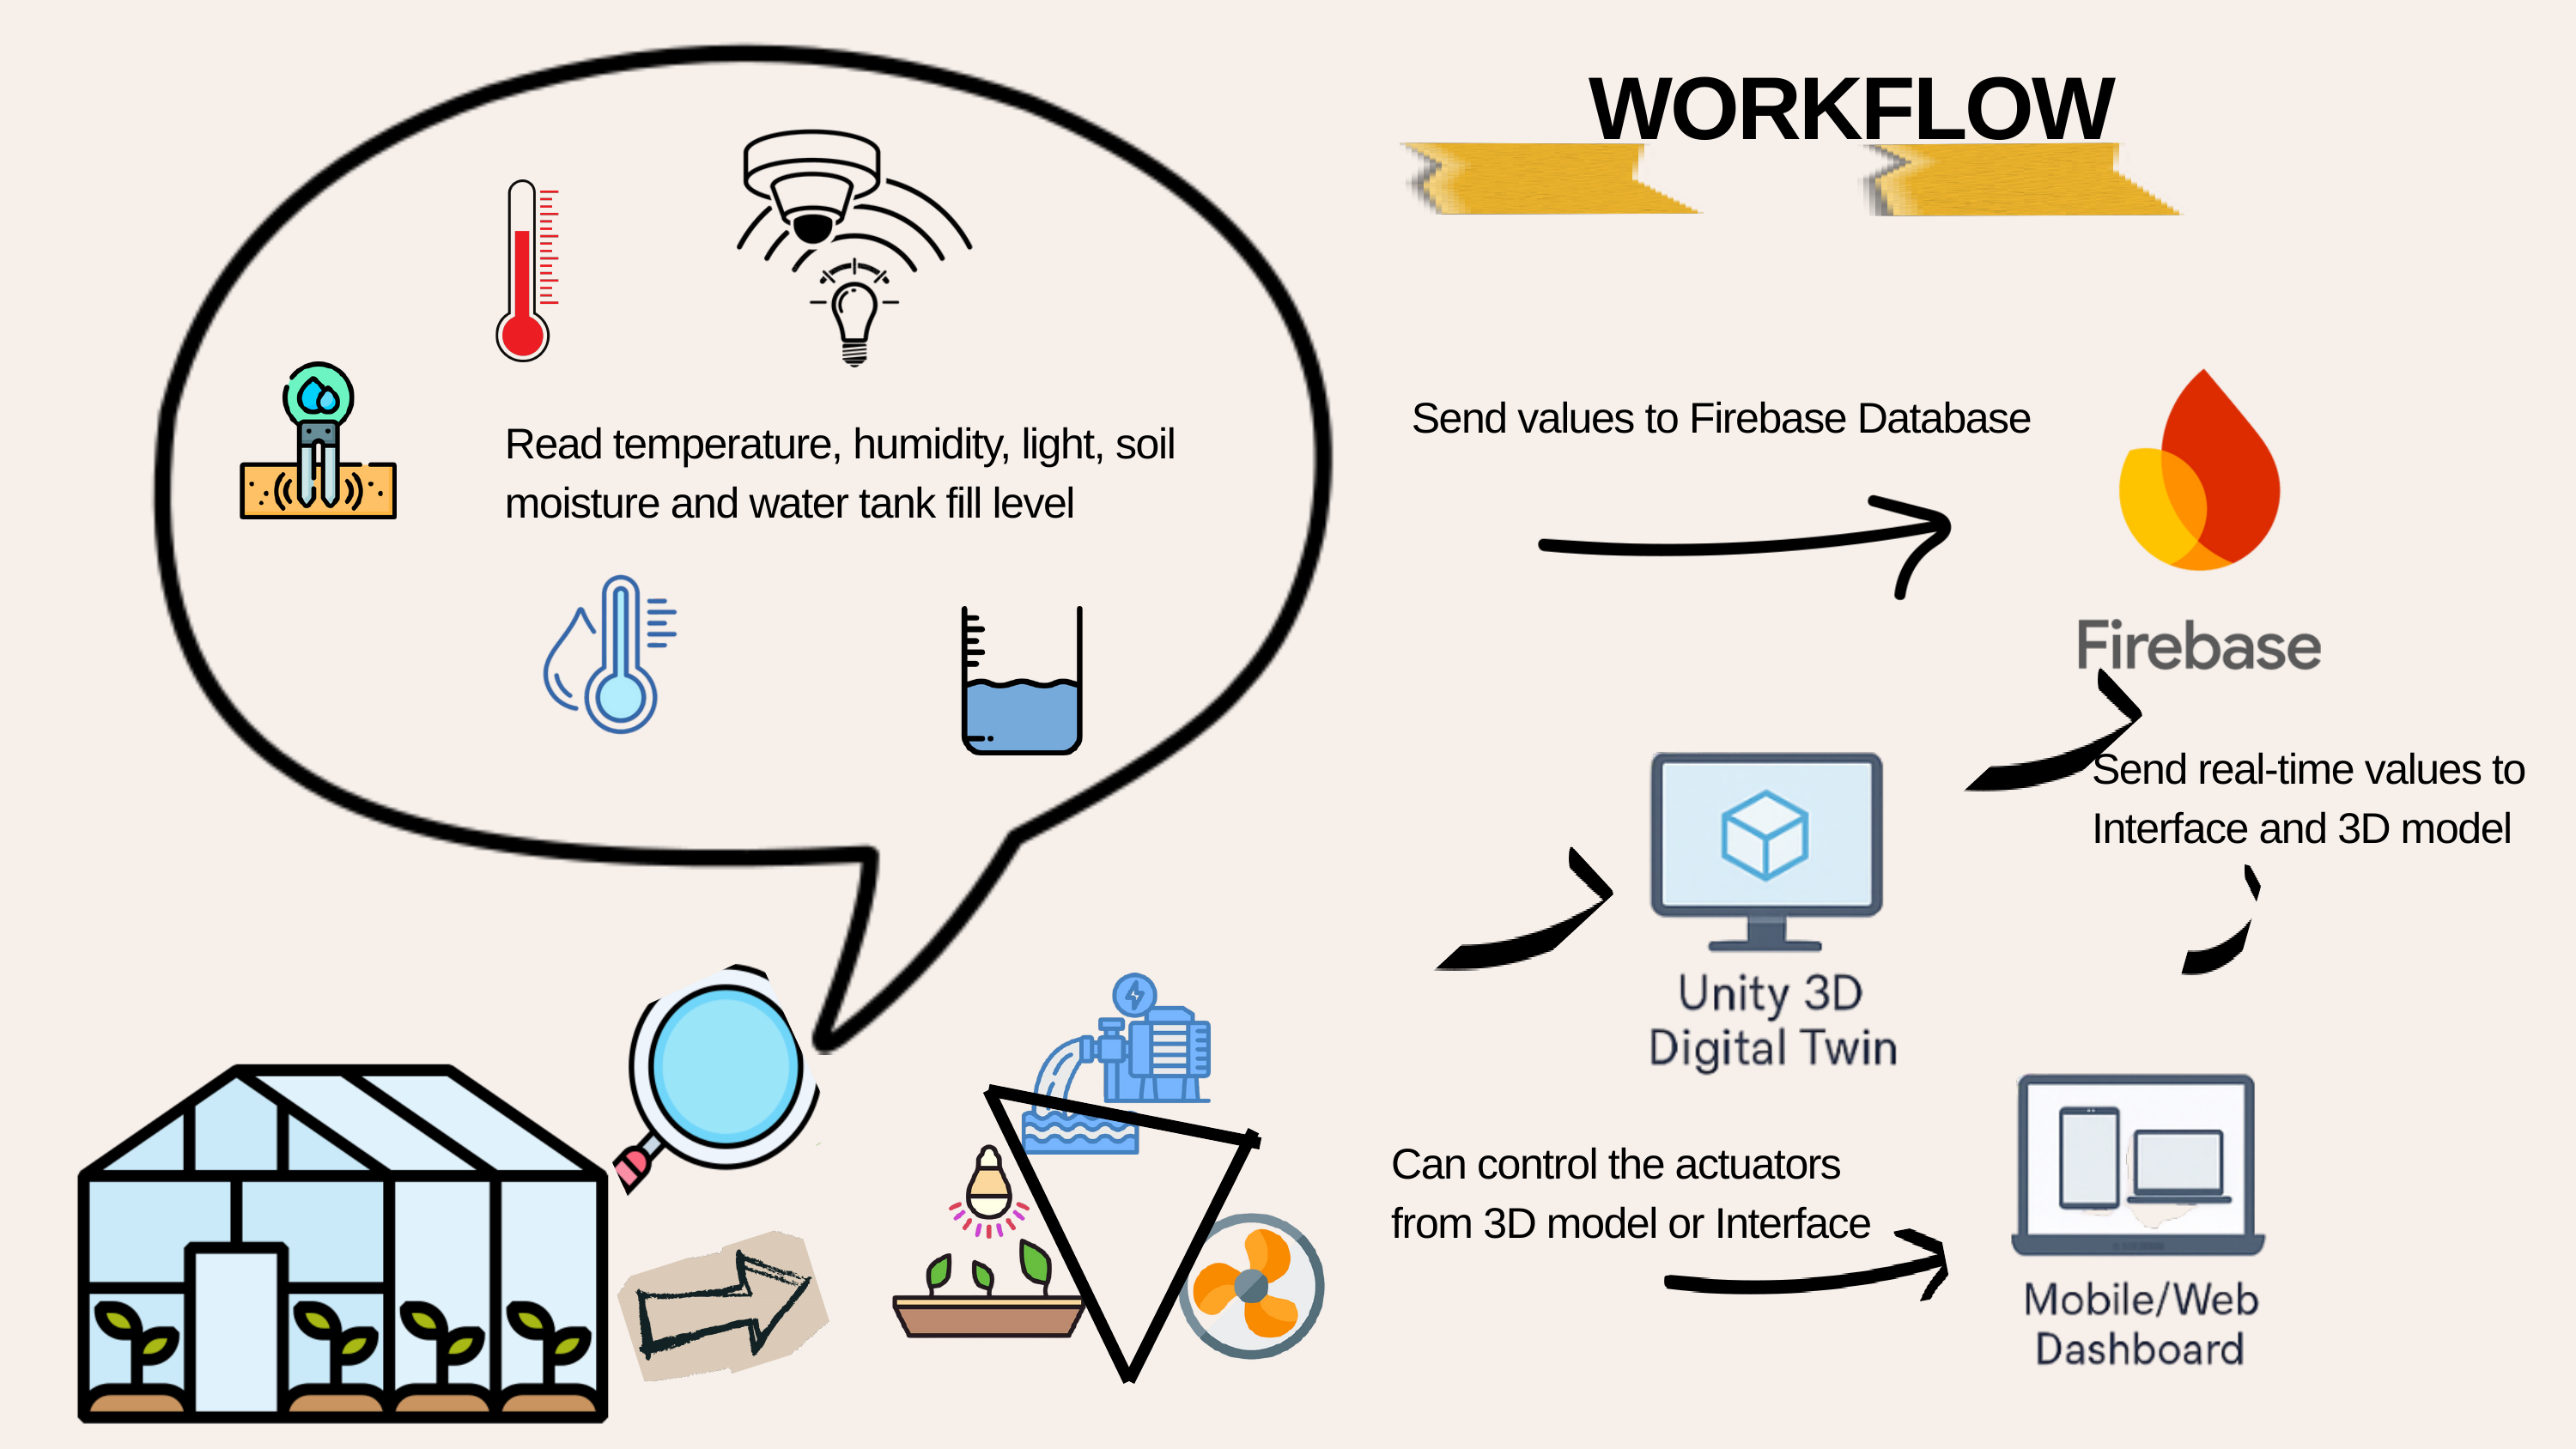

WORKFLOW

Read temperature, humidity, light, soil moisture and water tank fill level

Send values to Firebase Database

Send real-time values to Interface and 3D model

Can control the actuators from 3D model or Interface